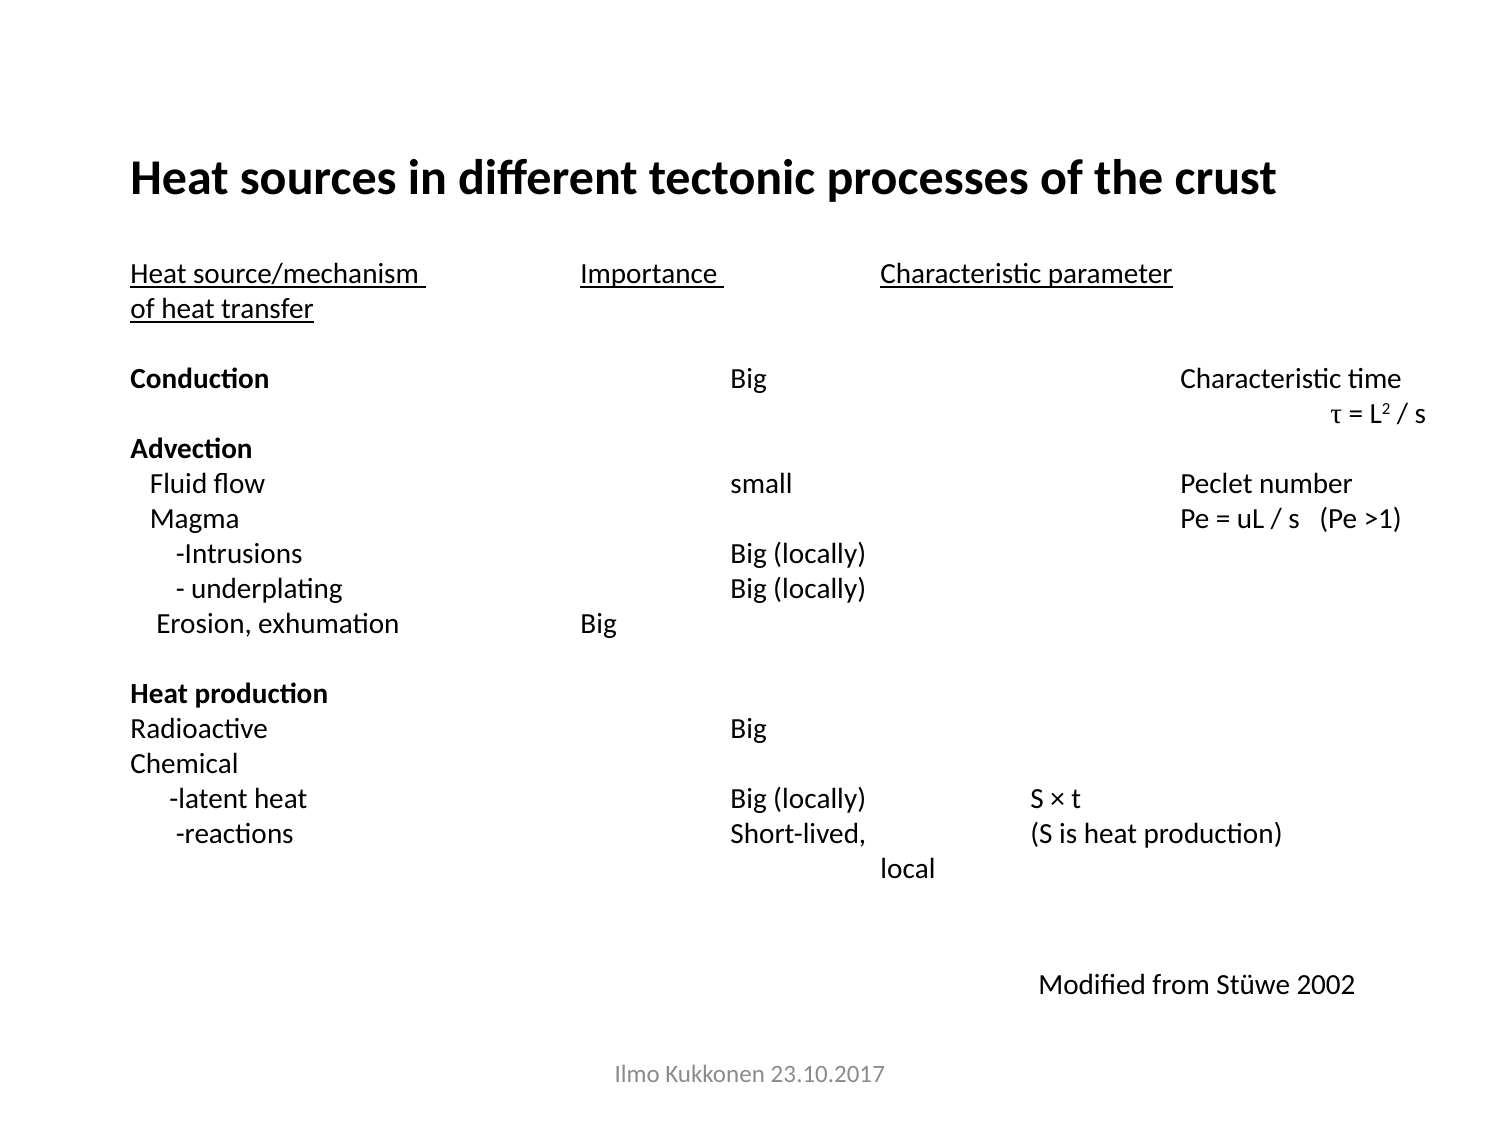

Heat sources in different tectonic processes of the crust

Heat source/mechanism 		Importance 		Characteristic parameter
of heat transfer

Conduction 				Big			Characteristic time
								τ = L2 / s
Advection
   Fluid flow 				small 			Peclet number
   Magma							Pe = uL / s   (Pe >1)
       -Intrusions 			Big (locally)
       - underplating			Big (locally)
    Erosion, exhumation		Big

Heat production
Radioactive				Big
Chemical
      -latent heat 			Big (locally)		S × t
       -reactions 			Short-lived, 		(S is heat production)
					local

Modified from Stüwe 2002
Ilmo Kukkonen 23.10.2017